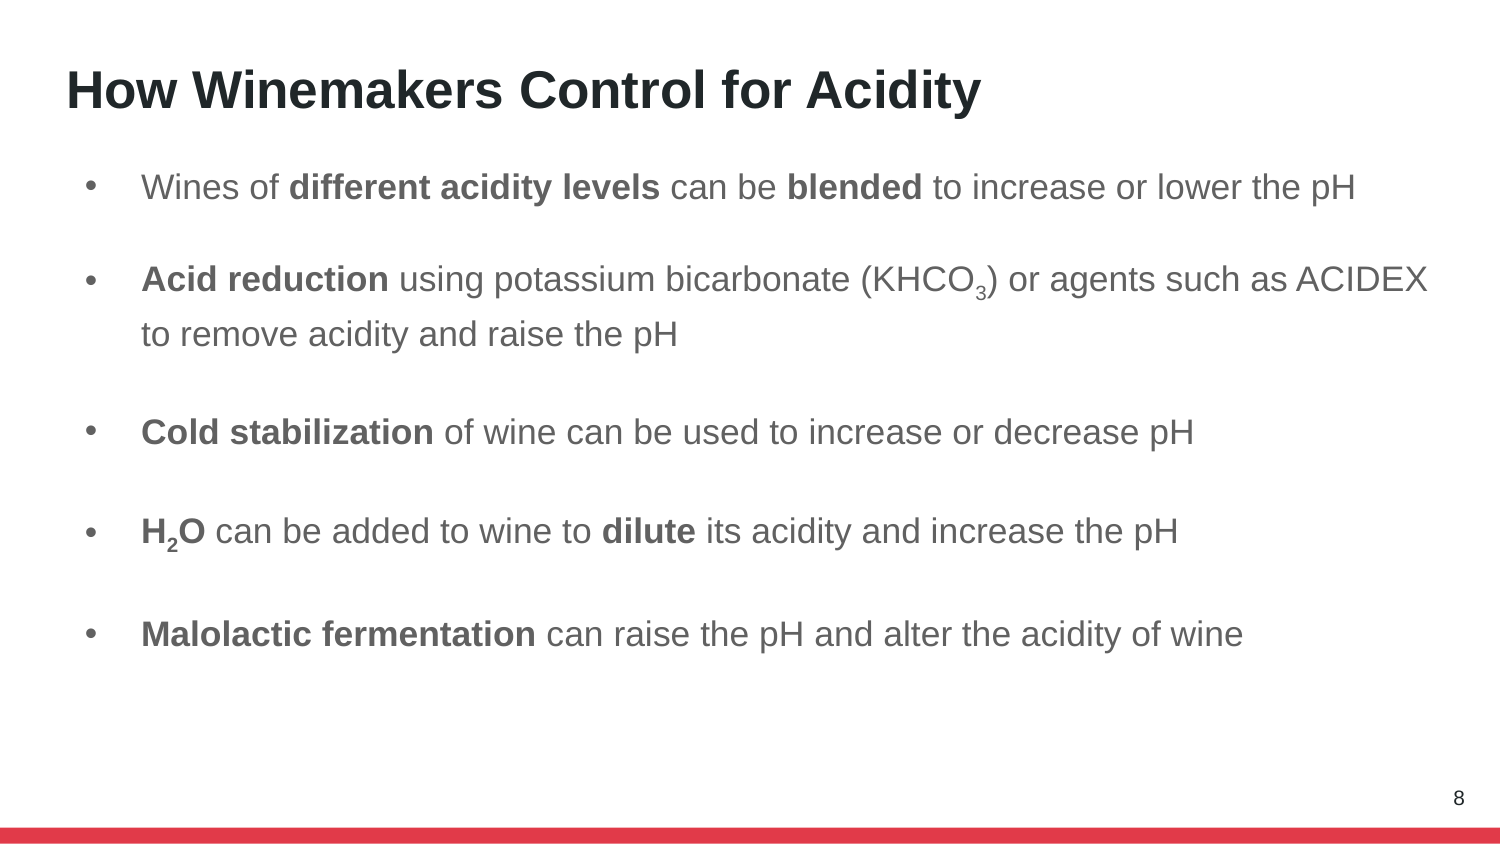

How Winemakers Control for Acidity
Wines of different acidity levels can be blended to increase or lower the pH
Acid reduction using potassium bicarbonate (KHCO3) or agents such as ACIDEX to remove acidity and raise the pH
Cold stabilization of wine can be used to increase or decrease pH
H2O can be added to wine to dilute its acidity and increase the pH
Malolactic fermentation can raise the pH and alter the acidity of wine
8